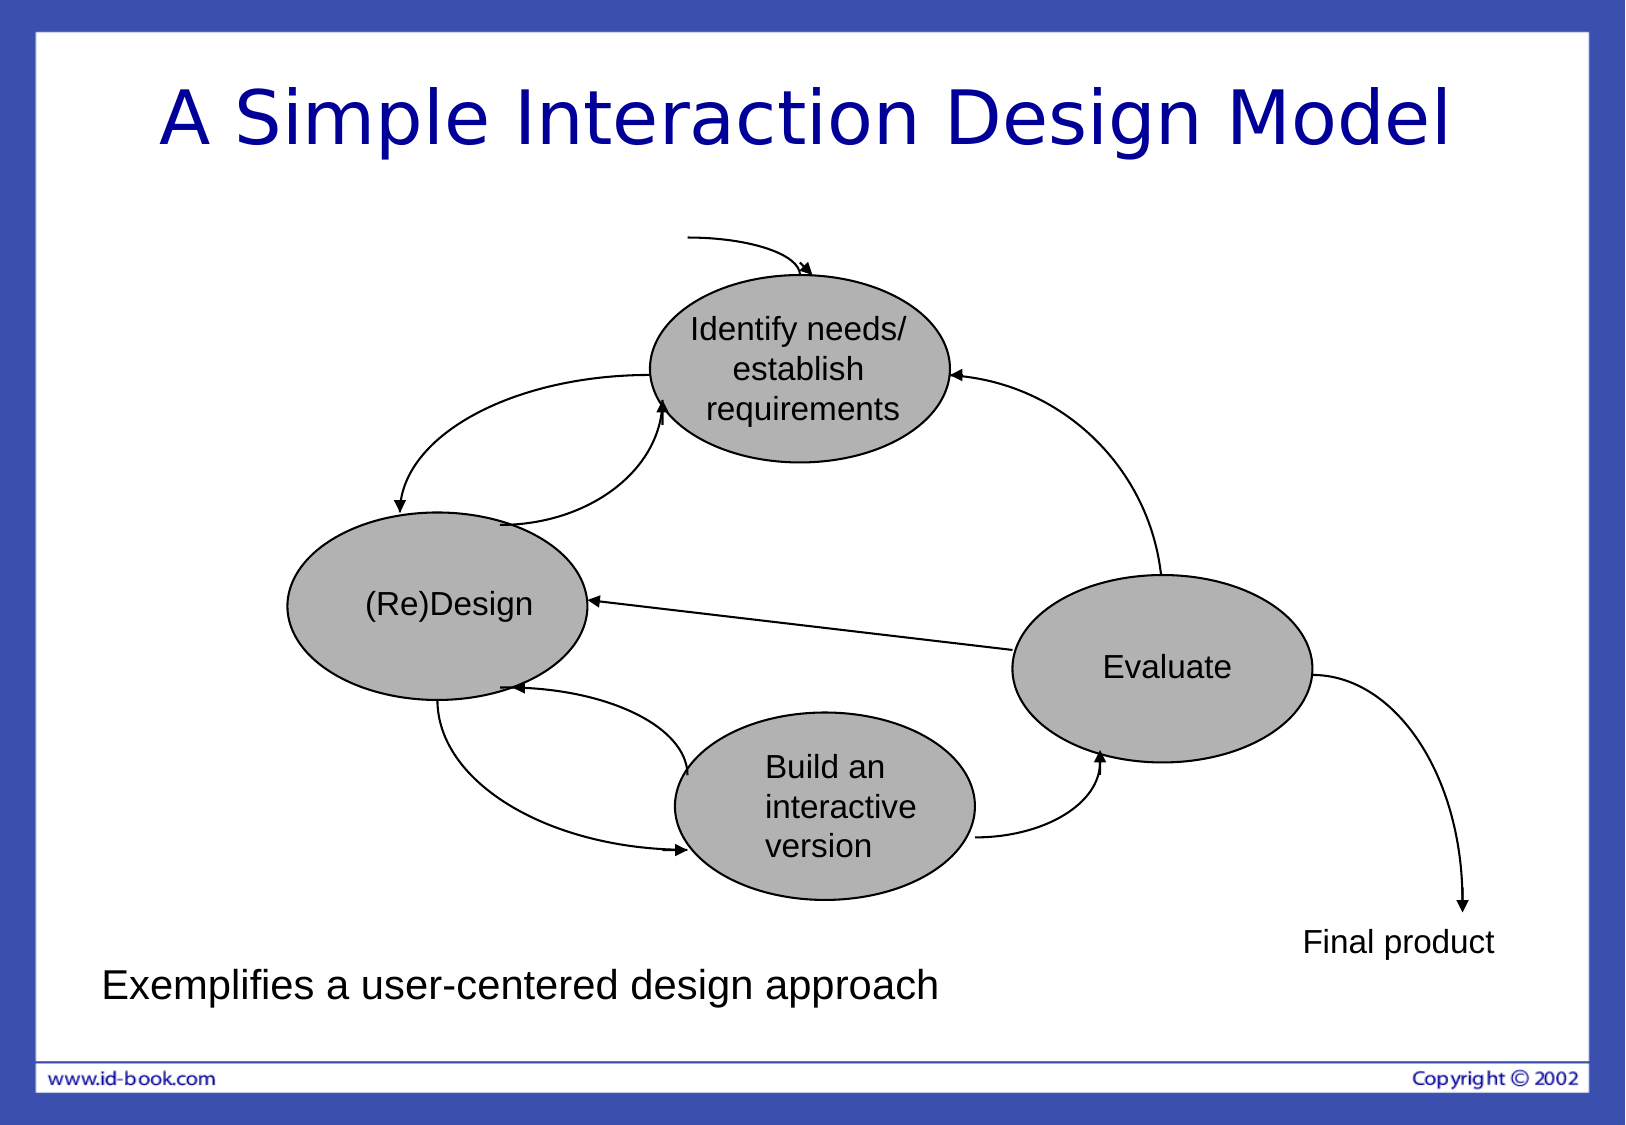

# A Simple Interaction Design Model

Identify needs/
establish
requirements

(Re)Design

Evaluate

Build an
interactive
version

Final product
Exemplifies a user-centered design approach